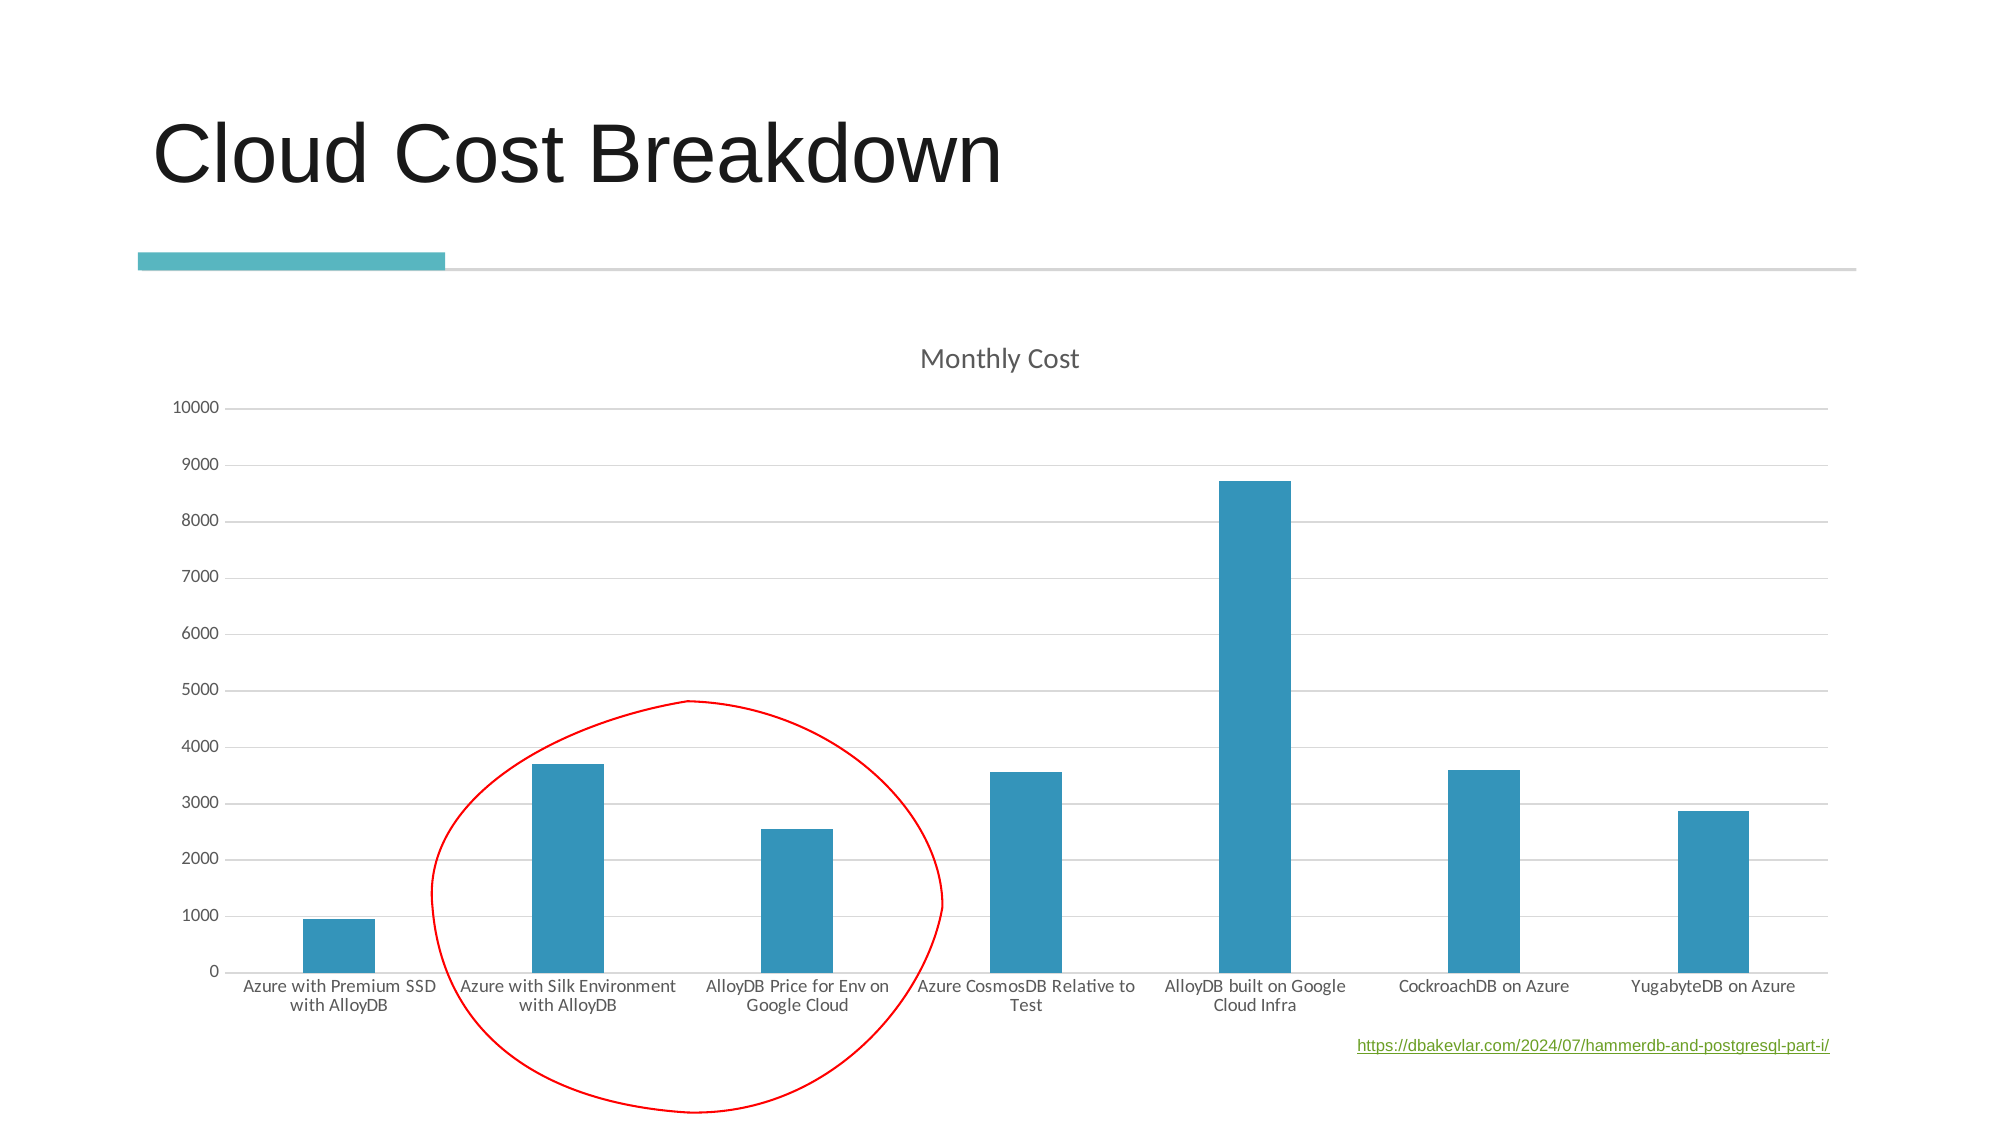

# Cloud Cost Breakdown

### Chart:

| Category | Monthly Cost |
|---|---|
| Azure with Premium SSD with AlloyDB | 963.0 |
| Azure with Silk Environment with AlloyDB | 3710.0 |
| AlloyDB Price for Env on Google Cloud | 2559.0 |
| Azure CosmosDB Relative to Test | 3569.0 |
| AlloyDB built on Google Cloud Infra | 8721.0 |
| CockroachDB on Azure | 3600.0 |
| YugabyteDB on Azure | 2872.0 |
https://dbakevlar.com/2024/07/hammerdb-and-postgresql-part-i/